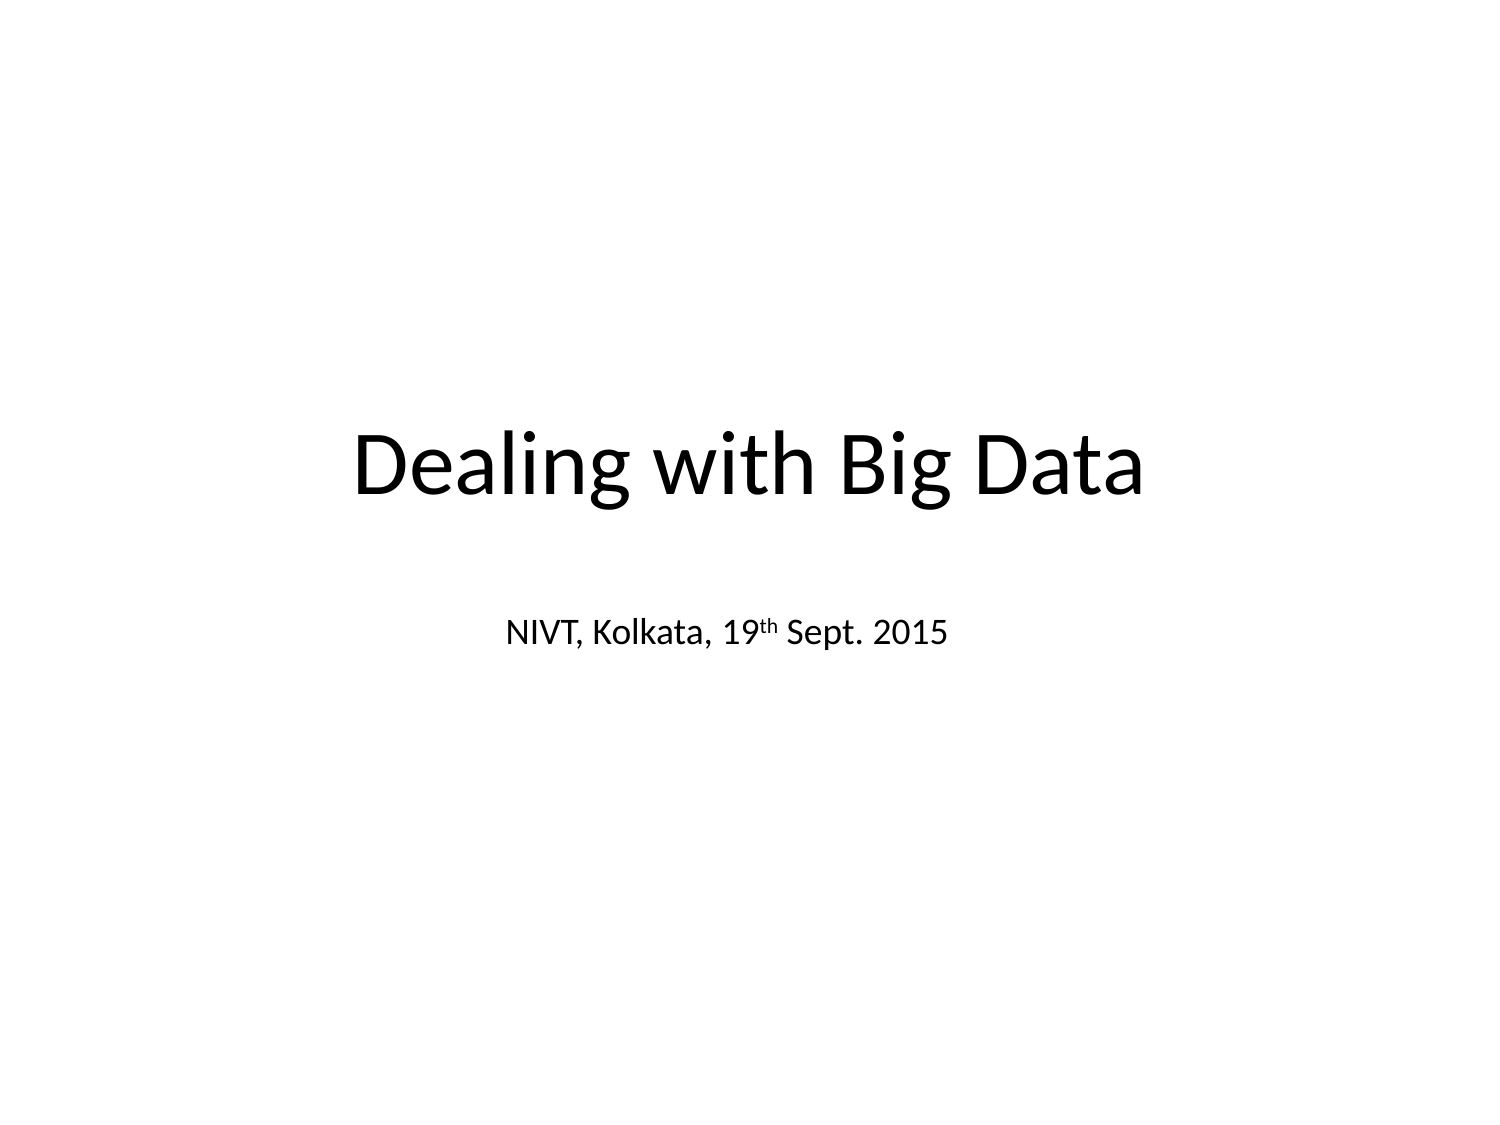

# Dealing with Big Data
NIVT, Kolkata, 19th Sept. 2015